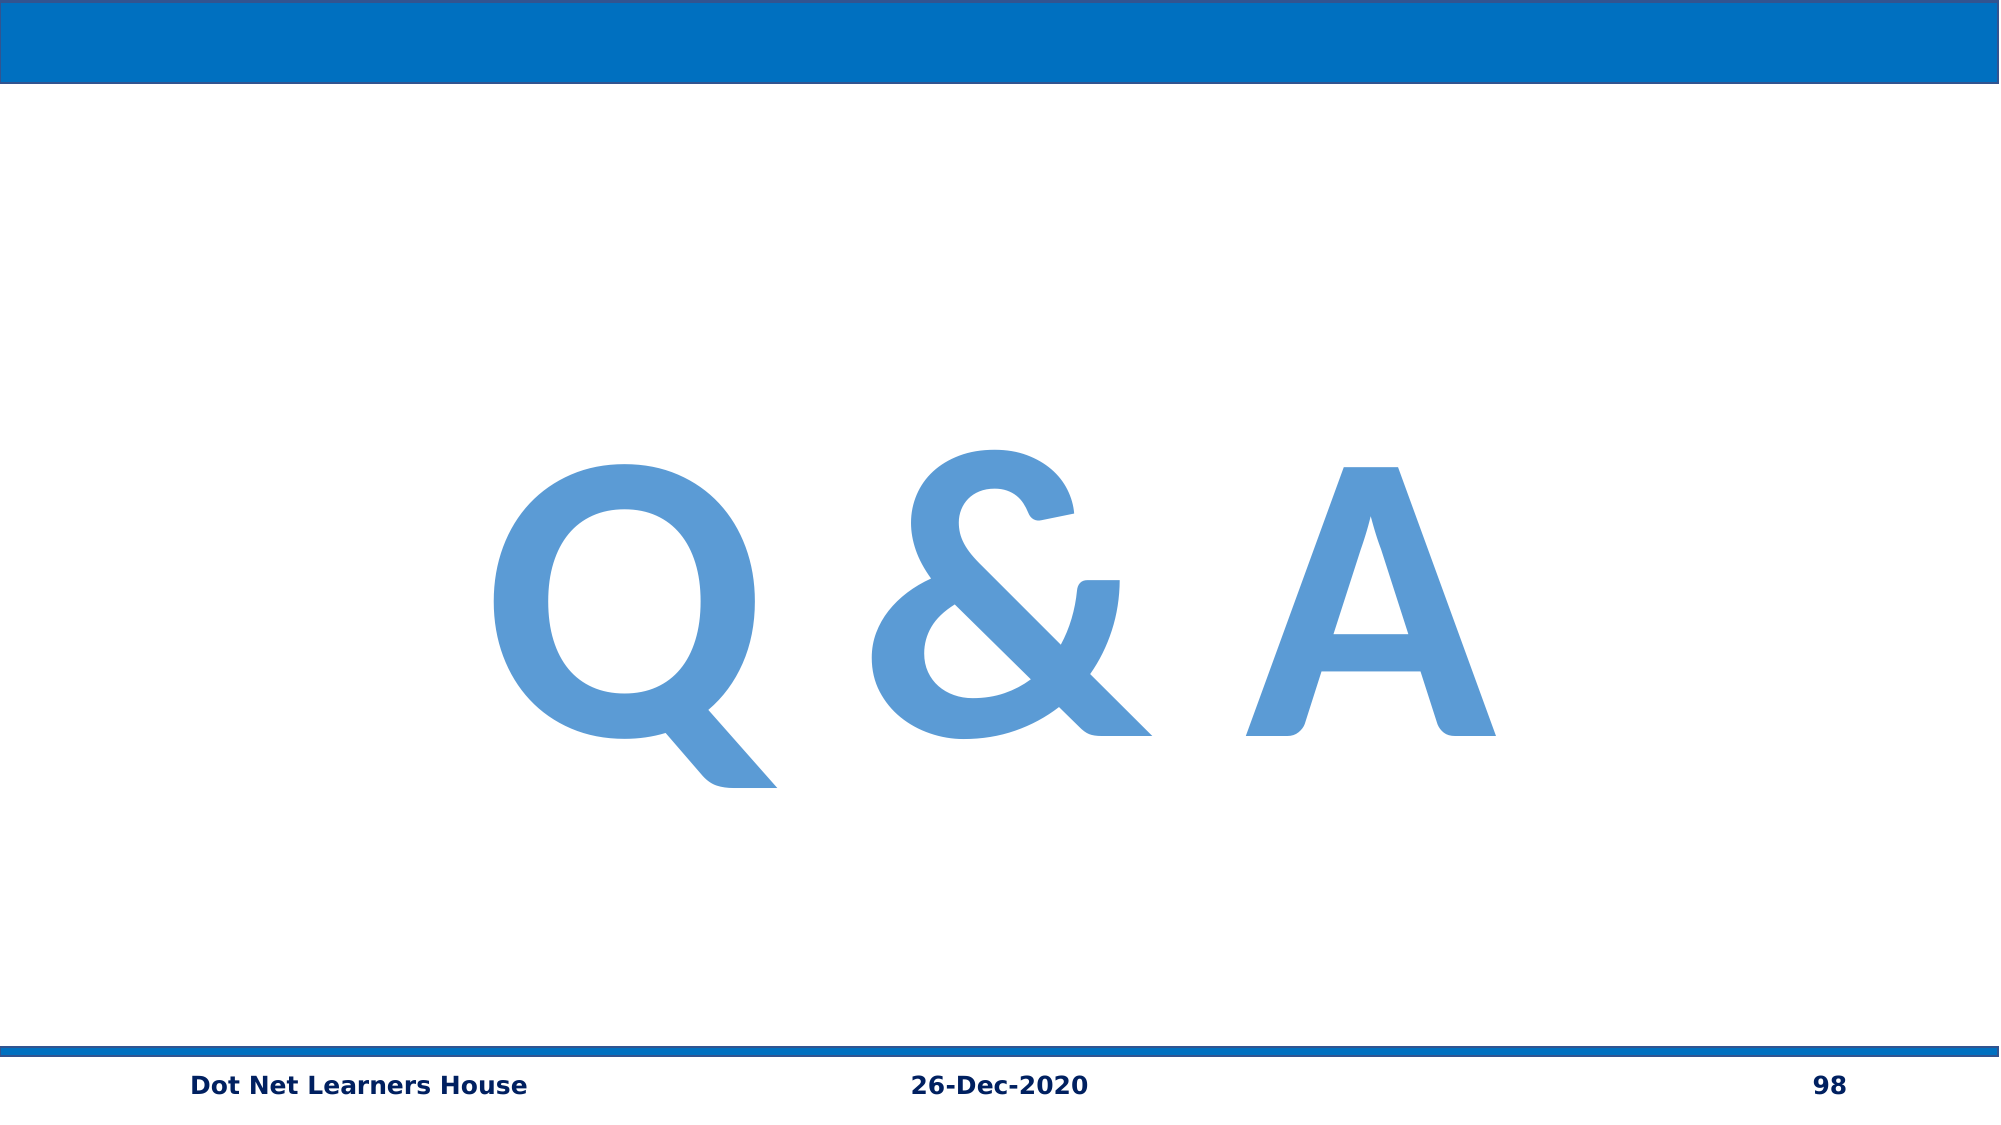

Q & A

26-Dec-2020
98
Dot Net Learners House